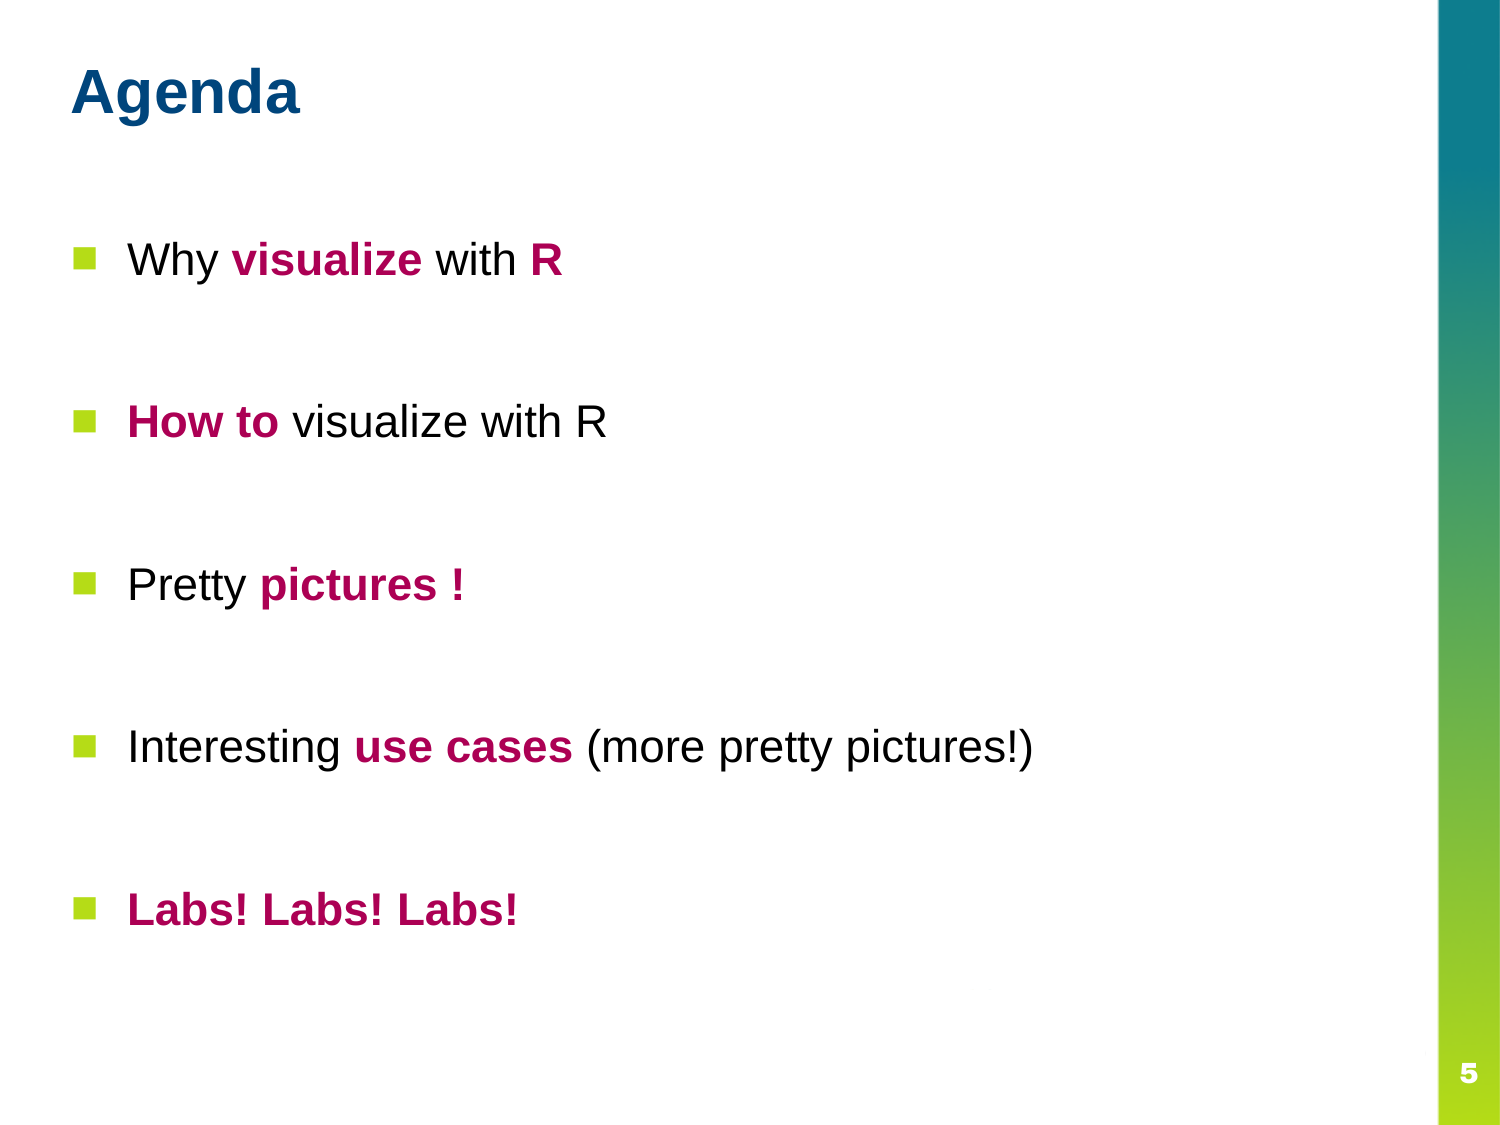

# Agenda
Why visualize with R
How to visualize with R
Pretty pictures !
Interesting use cases (more pretty pictures!)
Labs! Labs! Labs!
5